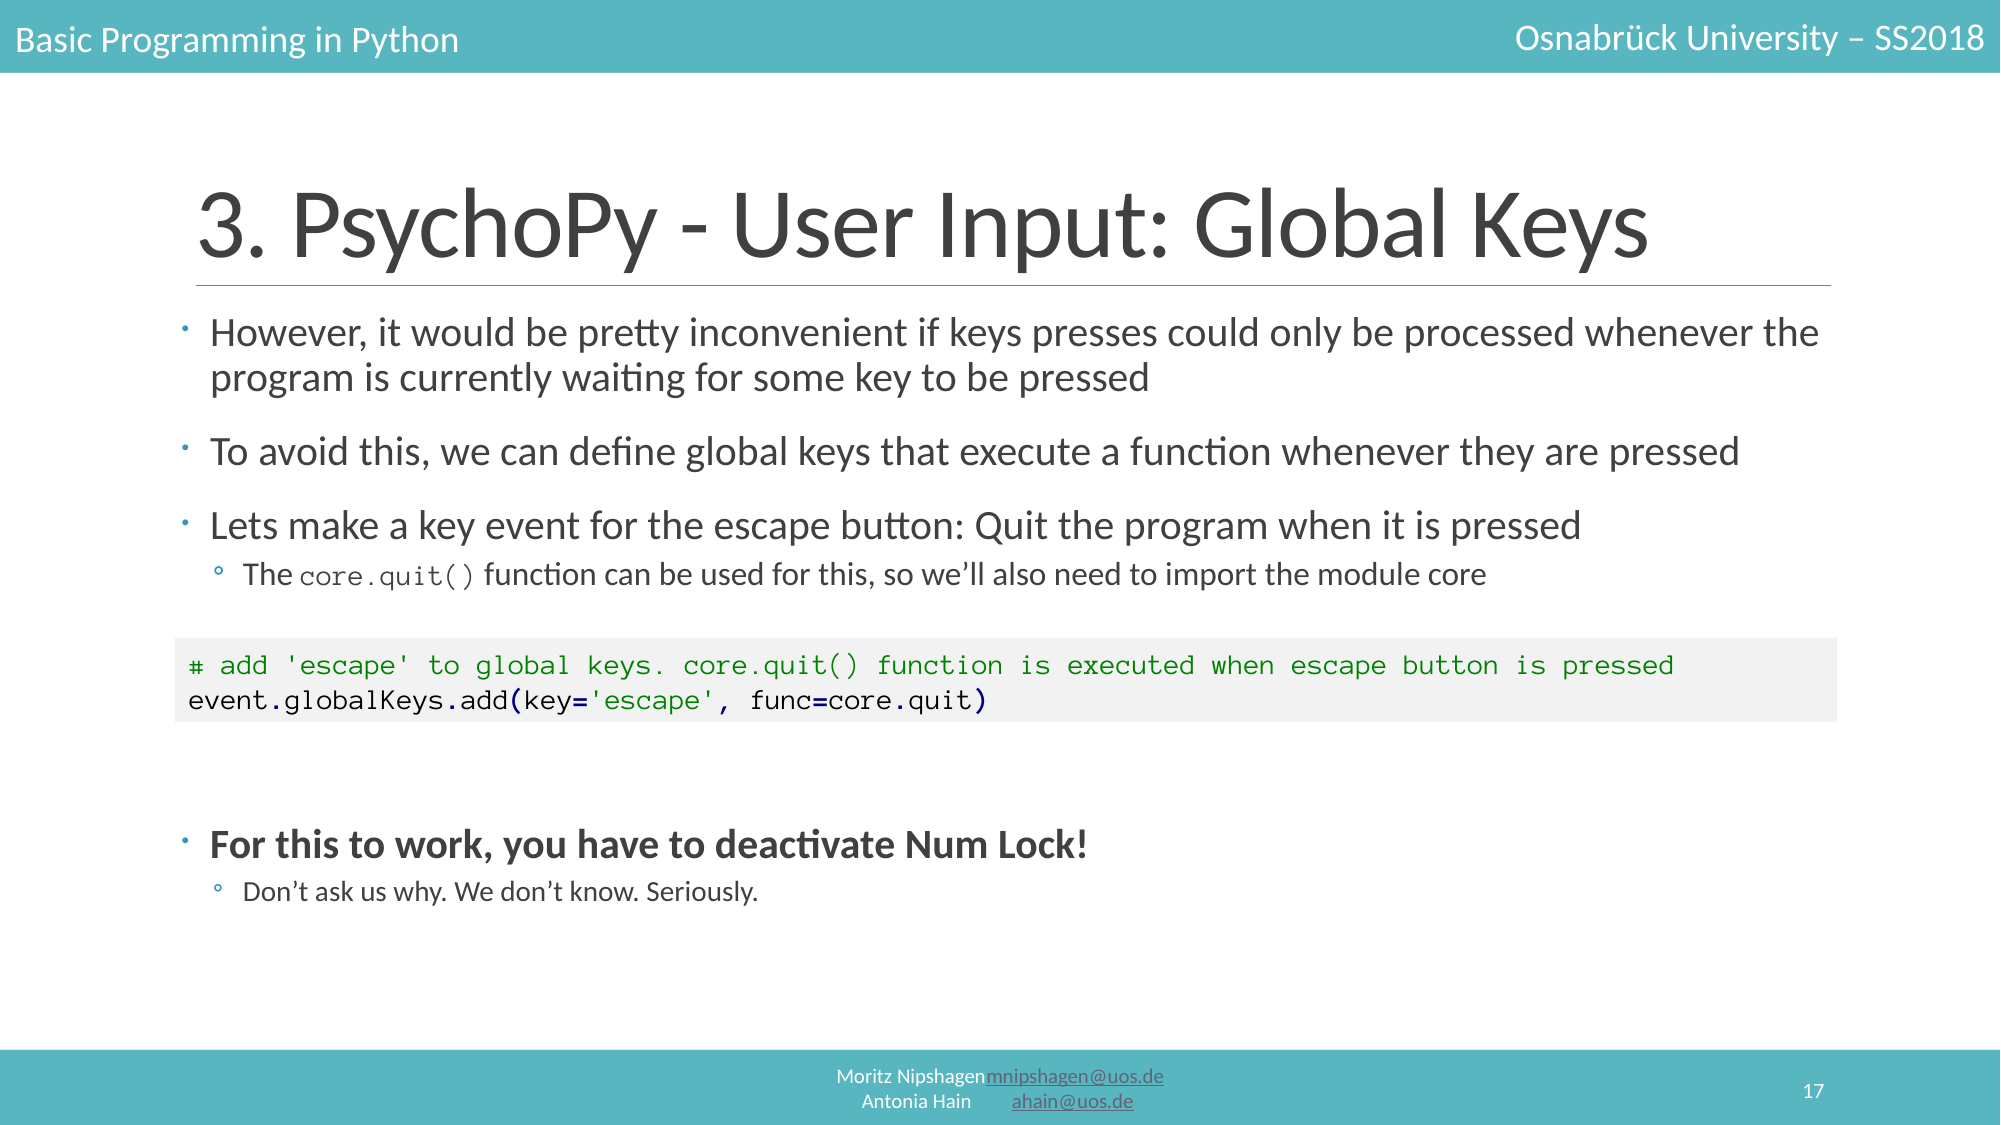

# 3. PsychoPy - User Input: Global Keys
However, it would be pretty inconvenient if keys presses could only be processed whenever the program is currently waiting for some key to be pressed
To avoid this, we can define global keys that execute a function whenever they are pressed
Lets make a key event for the escape button: Quit the program when it is pressed
The core.quit() function can be used for this, so we’ll also need to import the module core

For this to work, you have to deactivate Num Lock!
Don’t ask us why. We don’t know. Seriously.
# add 'escape' to global keys. core.quit() function is executed when escape button is pressed
event.globalKeys.add(key='escape', func=core.quit)
17